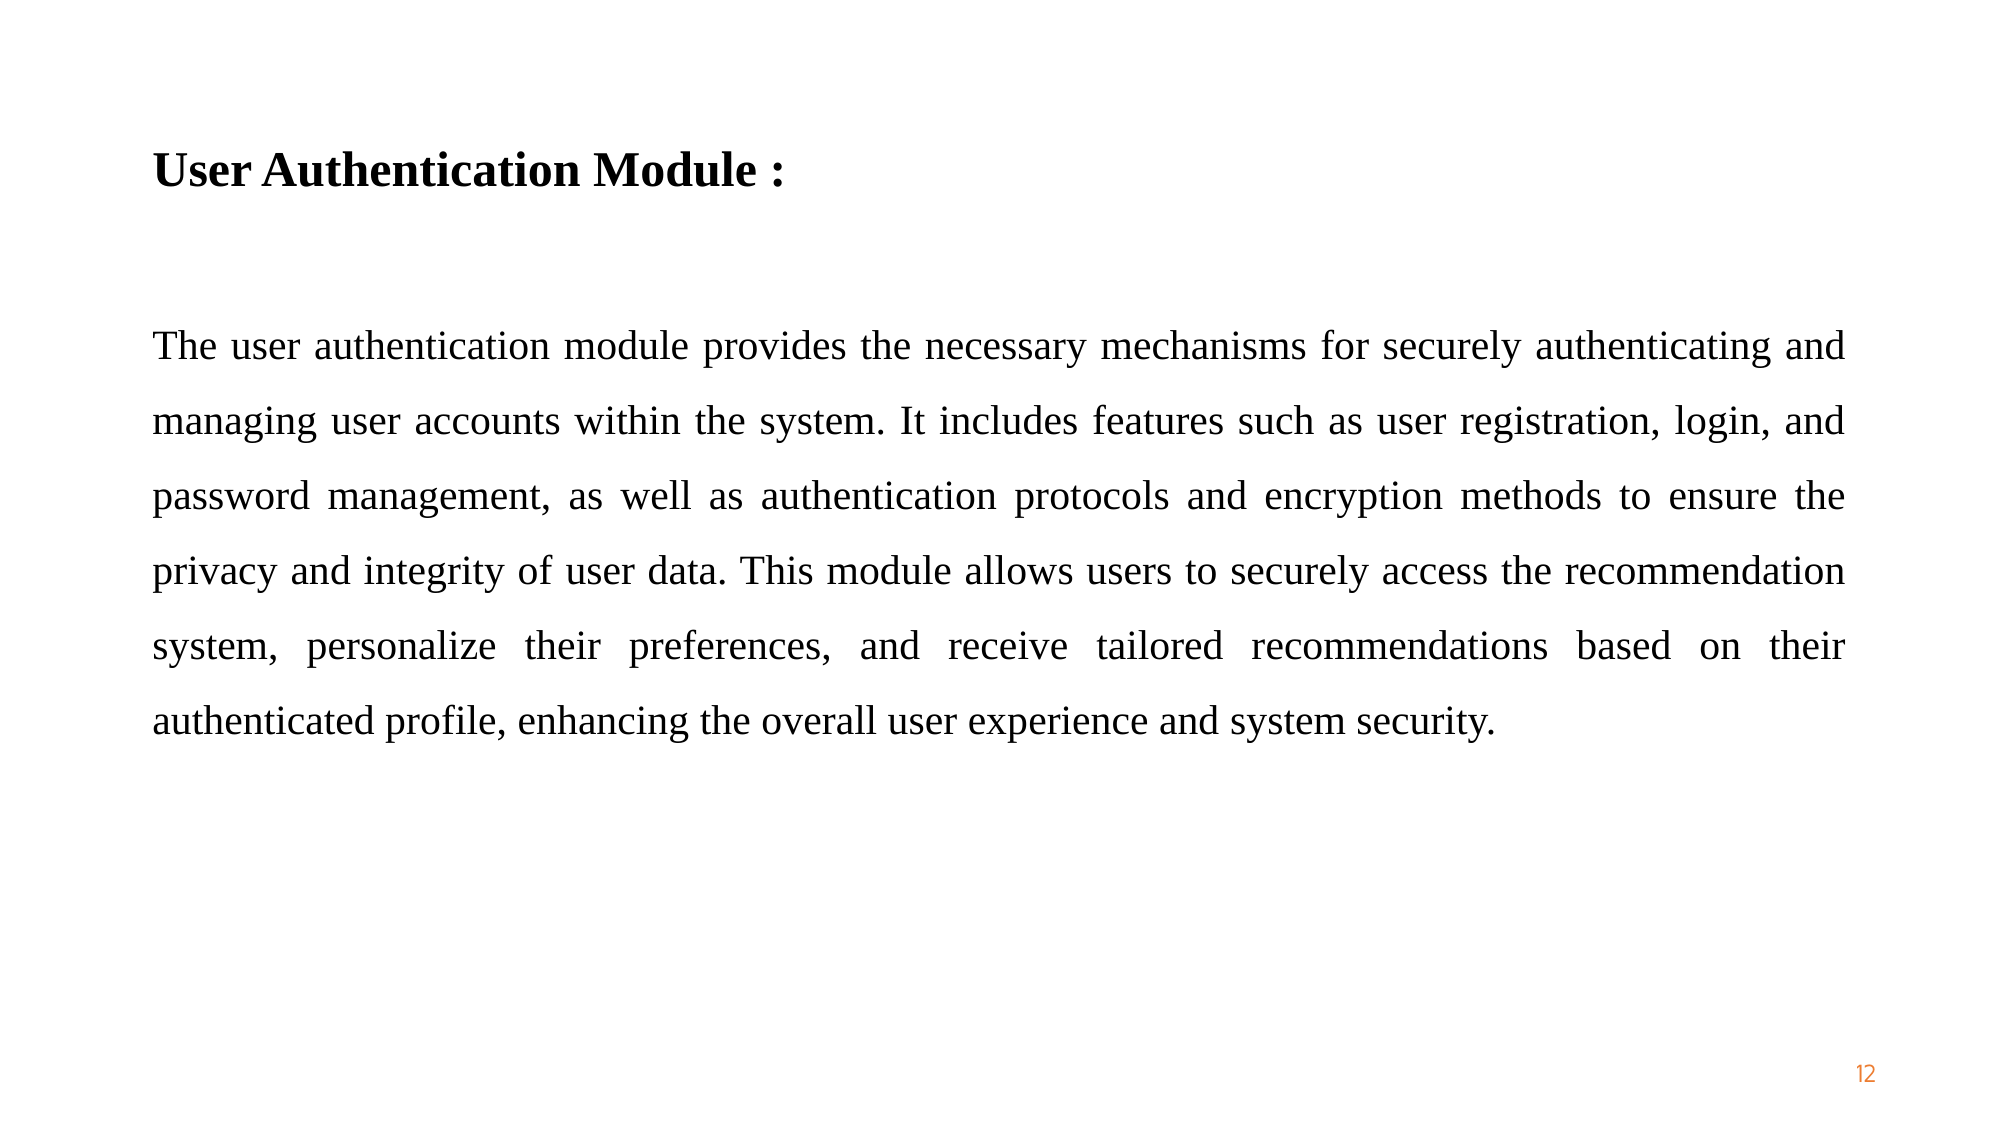

User Authentication Module :

The user authentication module provides the necessary mechanisms for securely authenticating and managing user accounts within the system. It includes features such as user registration, login, and password management, as well as authentication protocols and encryption methods to ensure the privacy and integrity of user data. This module allows users to securely access the recommendation system, personalize their preferences, and receive tailored recommendations based on their authenticated profile, enhancing the overall user experience and system security.

12